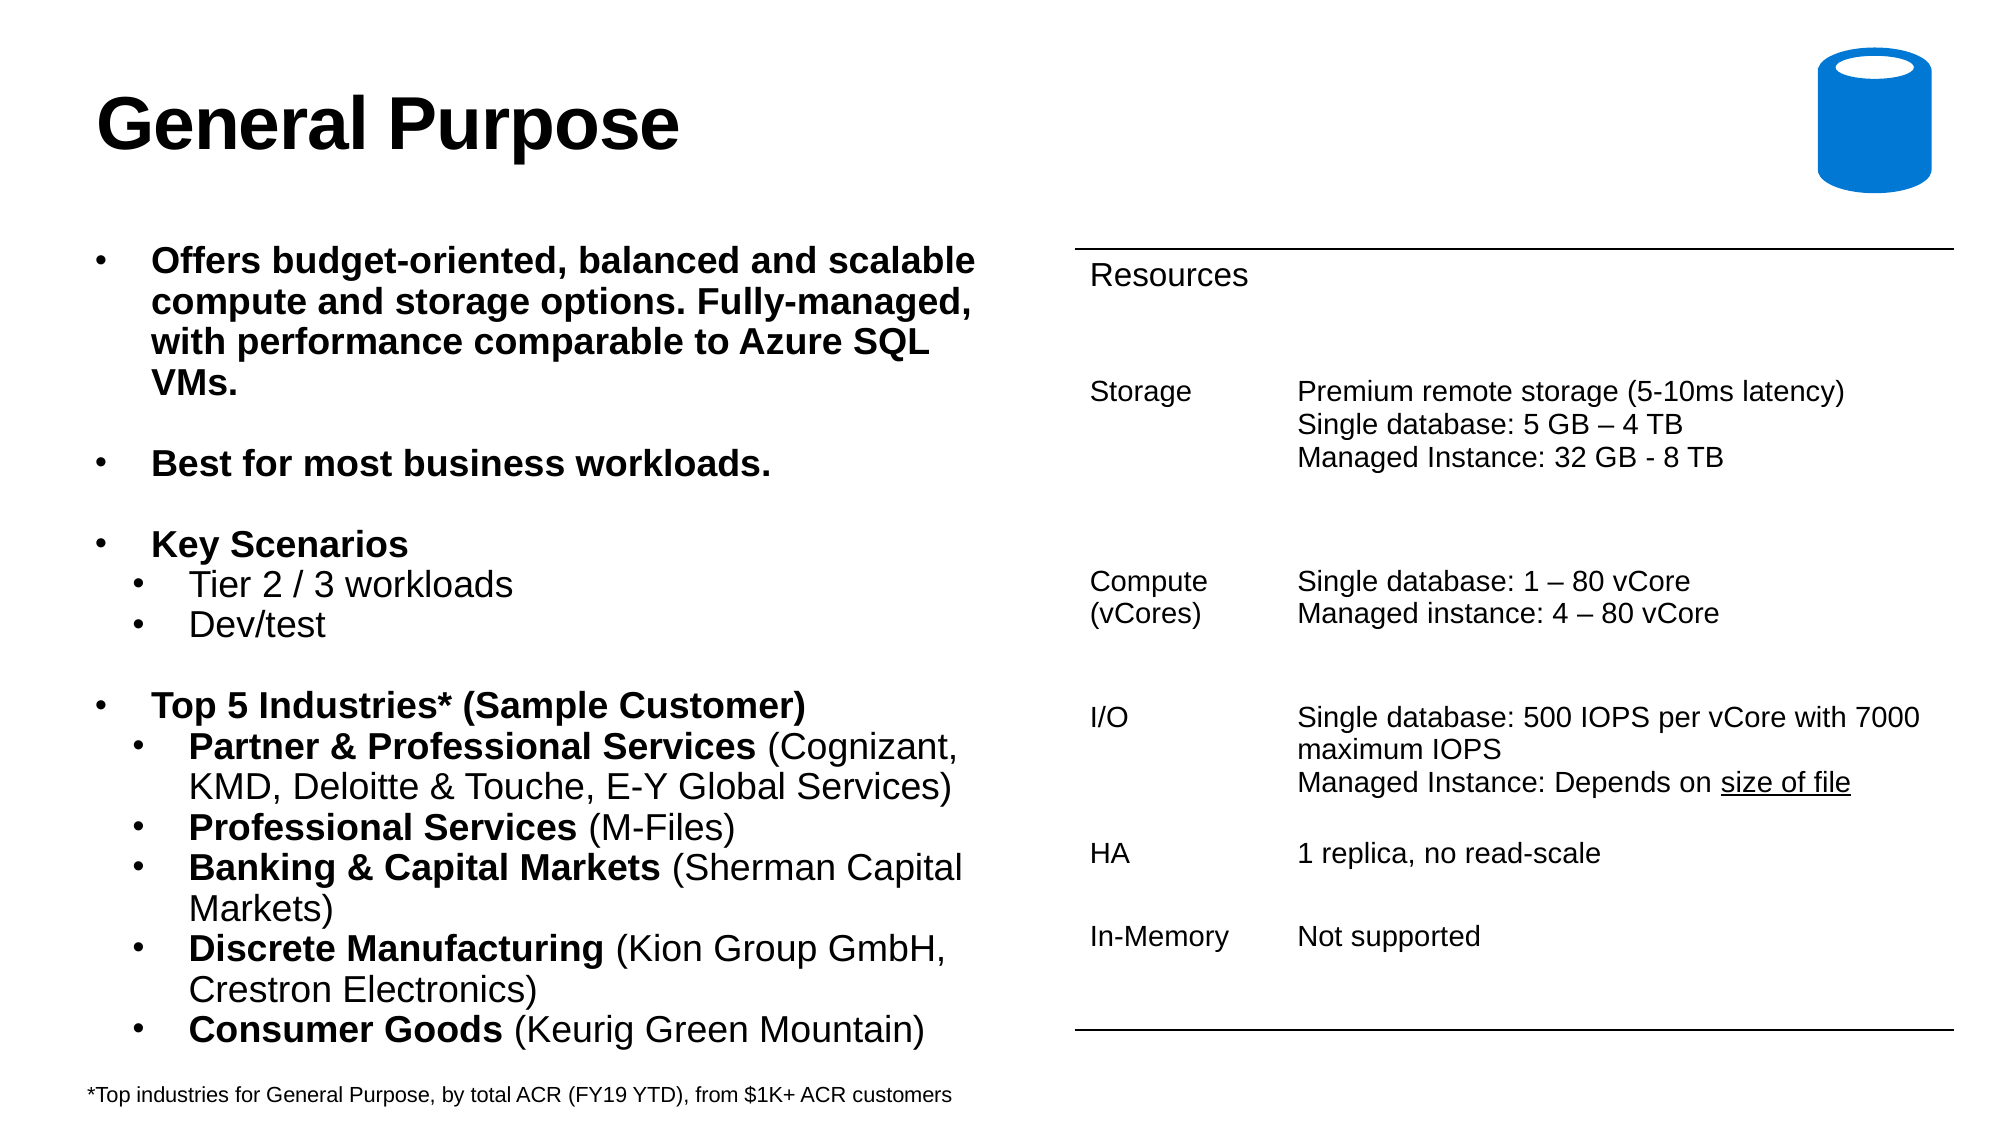

# General Purpose
Offers budget-oriented, balanced and scalable compute and storage options. Fully-managed, with performance comparable to Azure SQL VMs.

Best for most business workloads.

Key Scenarios
Tier 2 / 3 workloads
Dev/test

Top 5 Industries* (Sample Customer)
Partner & Professional Services (Cognizant, KMD, Deloitte & Touche, E-Y Global Services)
Professional Services (M-Files)
Banking & Capital Markets (Sherman Capital Markets)
Discrete Manufacturing (Kion Group GmbH, Crestron Electronics)
Consumer Goods (Keurig Green Mountain)

| Resources |  |
| --- | --- |
| Storage | Premium remote storage (5-10ms latency) Single database: 5 GB – 4 TB Managed Instance: 32 GB - 8 TB |
| Compute (vCores) | Single database: 1 – 80 vCore Managed instance: 4 – 80 vCore |
| I/O | Single database: 500 IOPS per vCore with 7000 maximum IOPS Managed Instance: Depends on size of file |
| HA | 1 replica, no read-scale |
| In-Memory | Not supported |
*Top industries for General Purpose, by total ACR (FY19 YTD), from $1K+ ACR customers